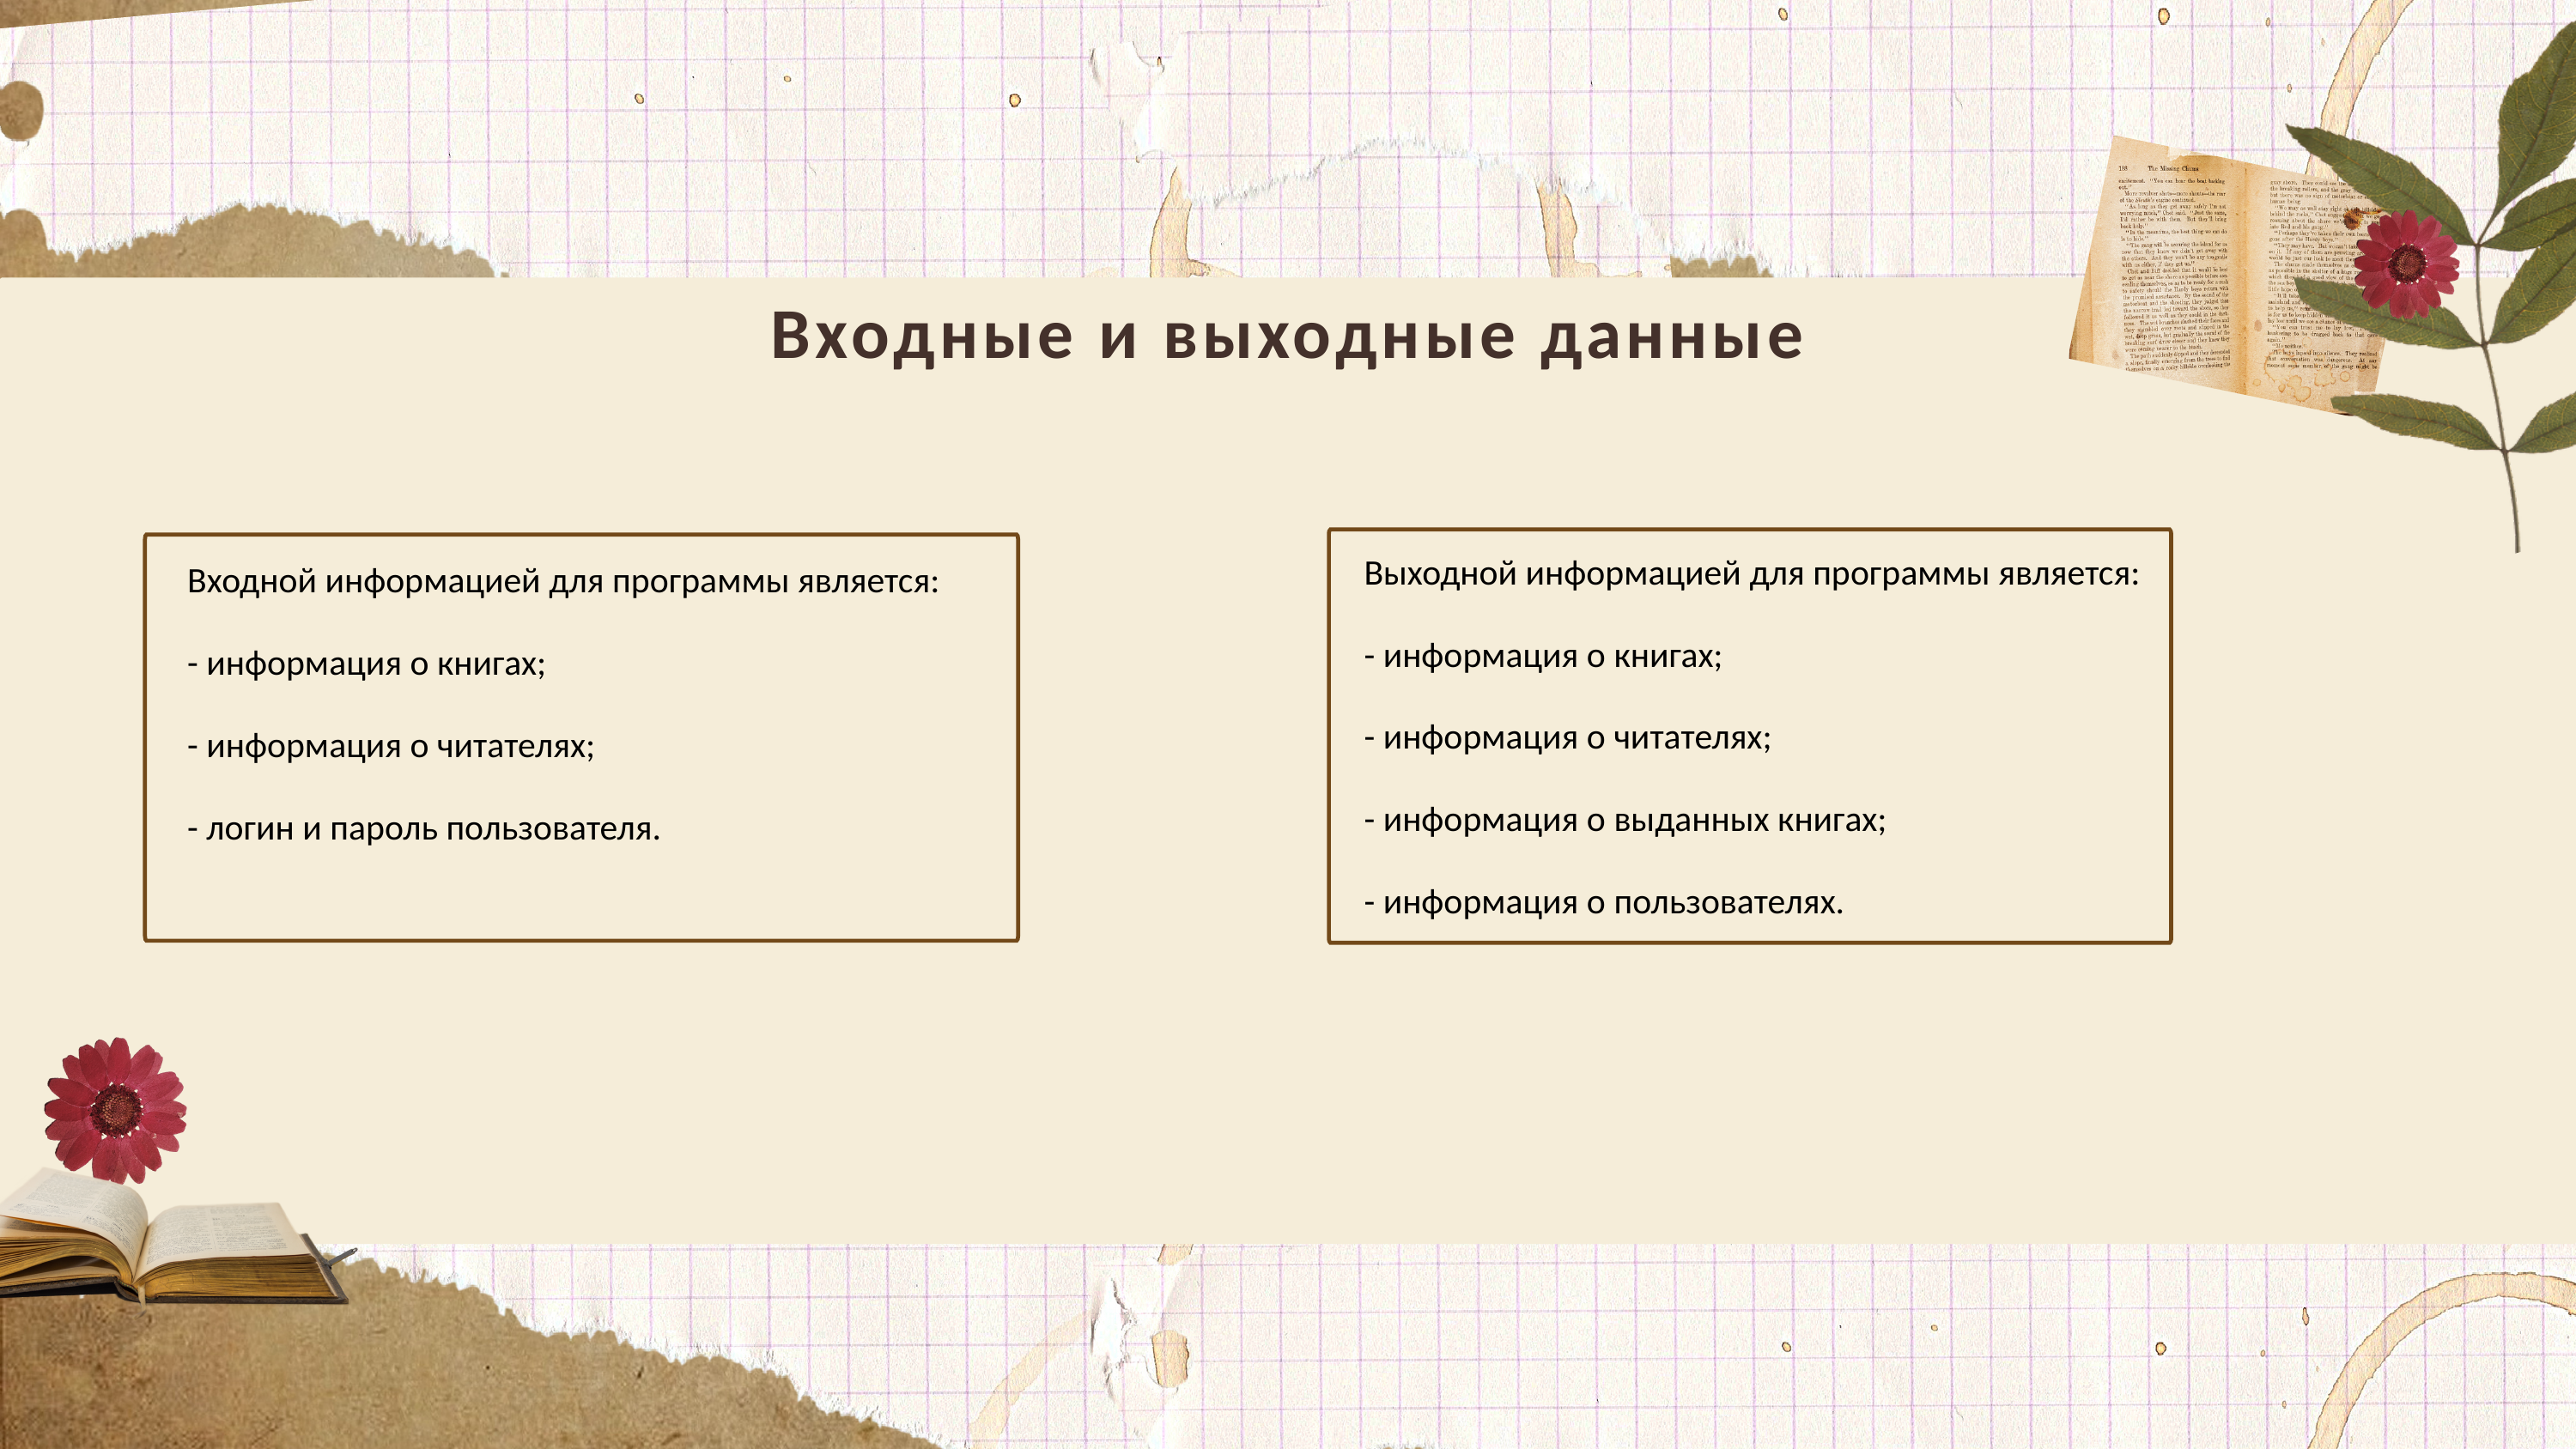

Входные и выходные данные

Выходной информацией для программы является:
- информация о книгах;
- информация о читателях;
- информация о выданных книгах;
- информация о пользователях.
Входной информацией для программы является:
- информация о книгах;
- информация о читателях;
- логин и пароль пользователя.